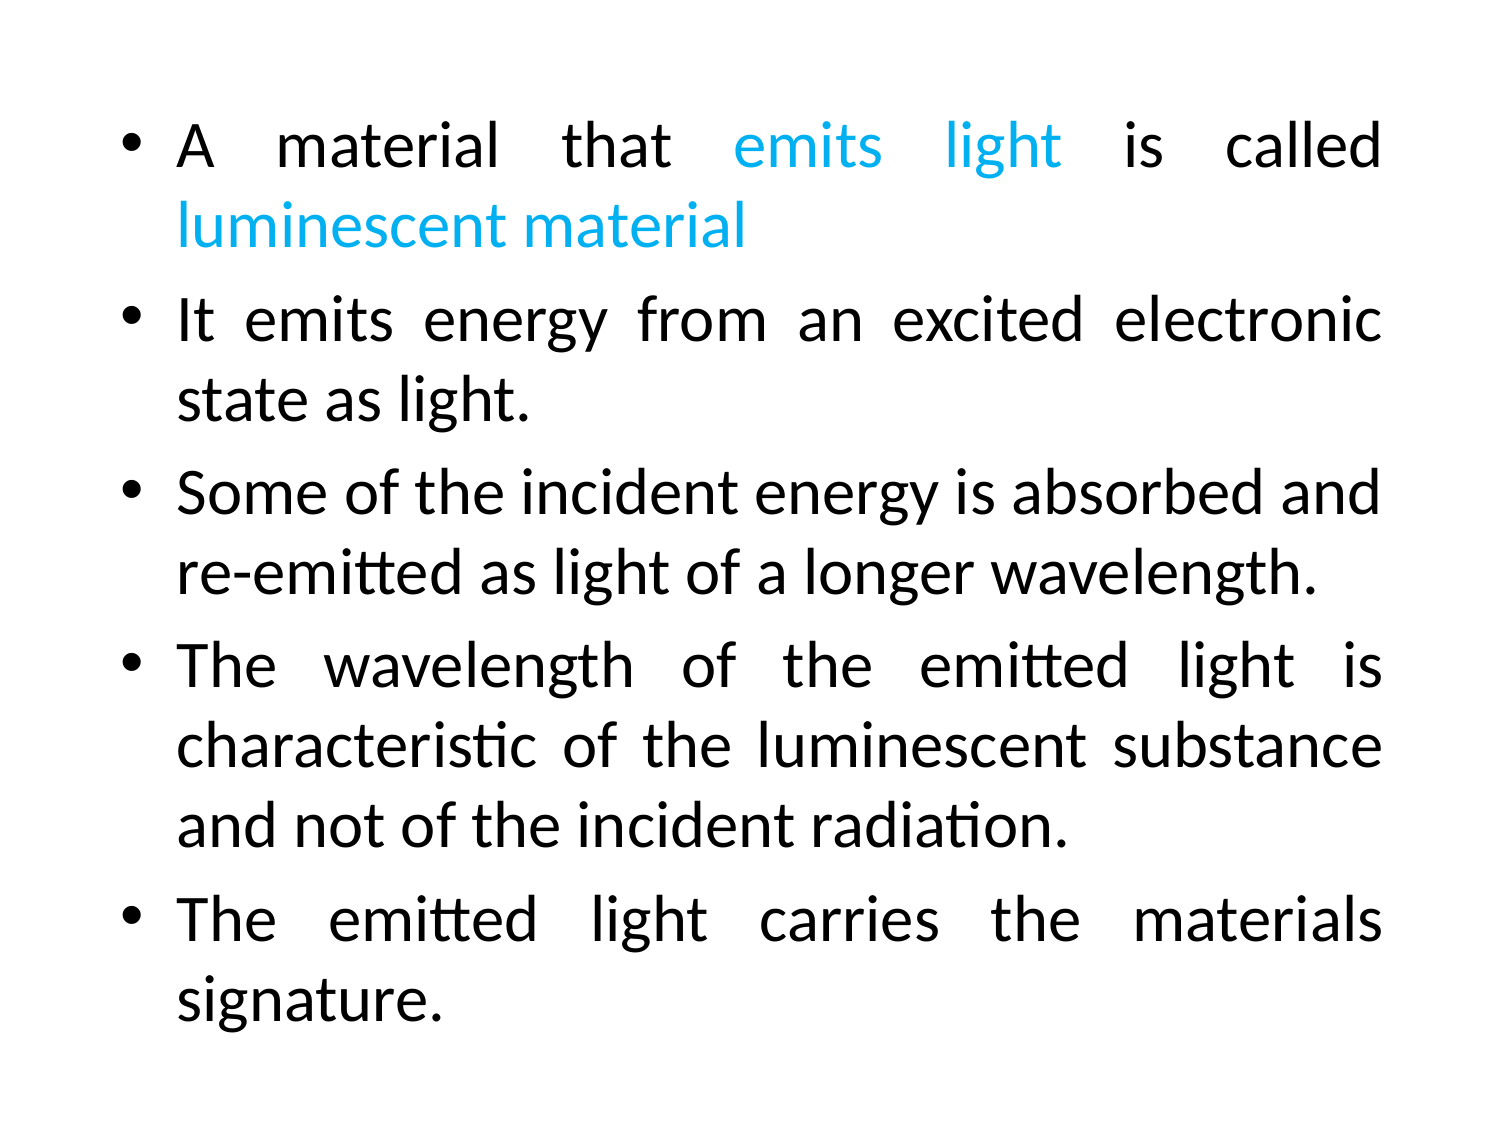

A material that emits light is called luminescent material
It emits energy from an excited electronic state as light.
Some of the incident energy is absorbed and re-emitted as light of a longer wavelength.
The wavelength of the emitted light is characteristic of the luminescent substance and not of the incident radiation.
The emitted light carries the materials signature.